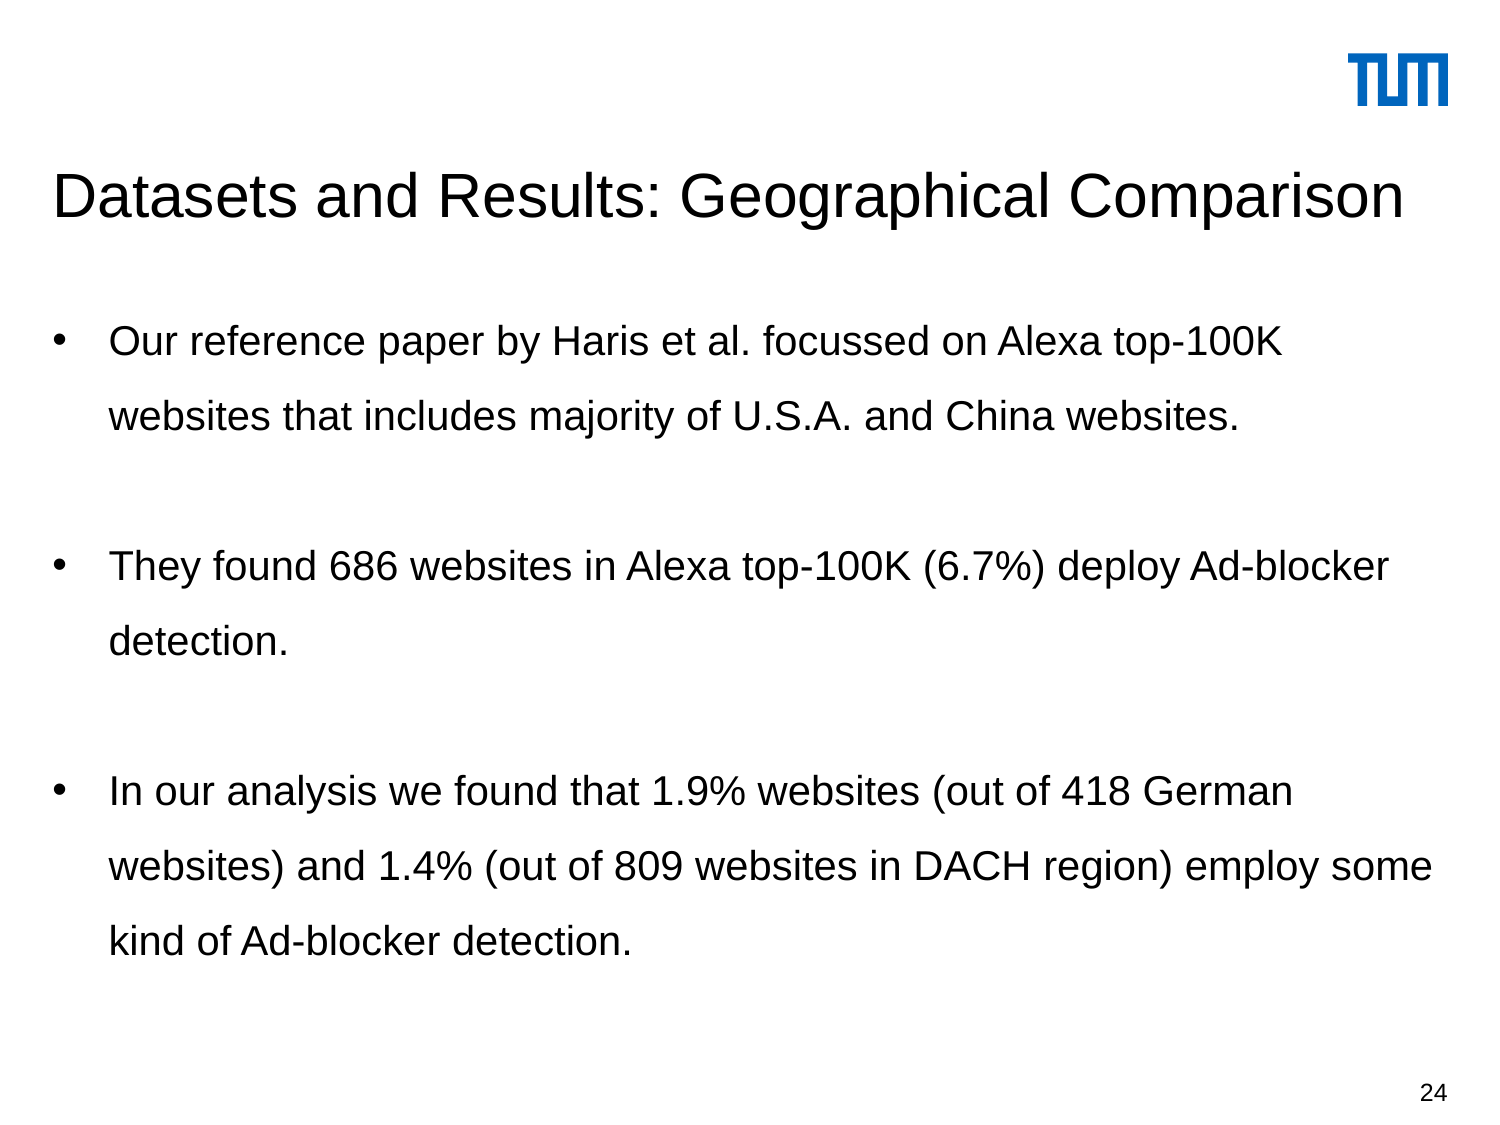

# Datasets and Results: Geographical Comparison
Our reference paper by Haris et al. focussed on Alexa top-100K websites that includes majority of U.S.A. and China websites.

They found 686 websites in Alexa top-100K (6.7%) deploy Ad-blocker detection.

In our analysis we found that 1.9% websites (out of 418 German websites) and 1.4% (out of 809 websites in DACH region) employ some kind of Ad-blocker detection.

24